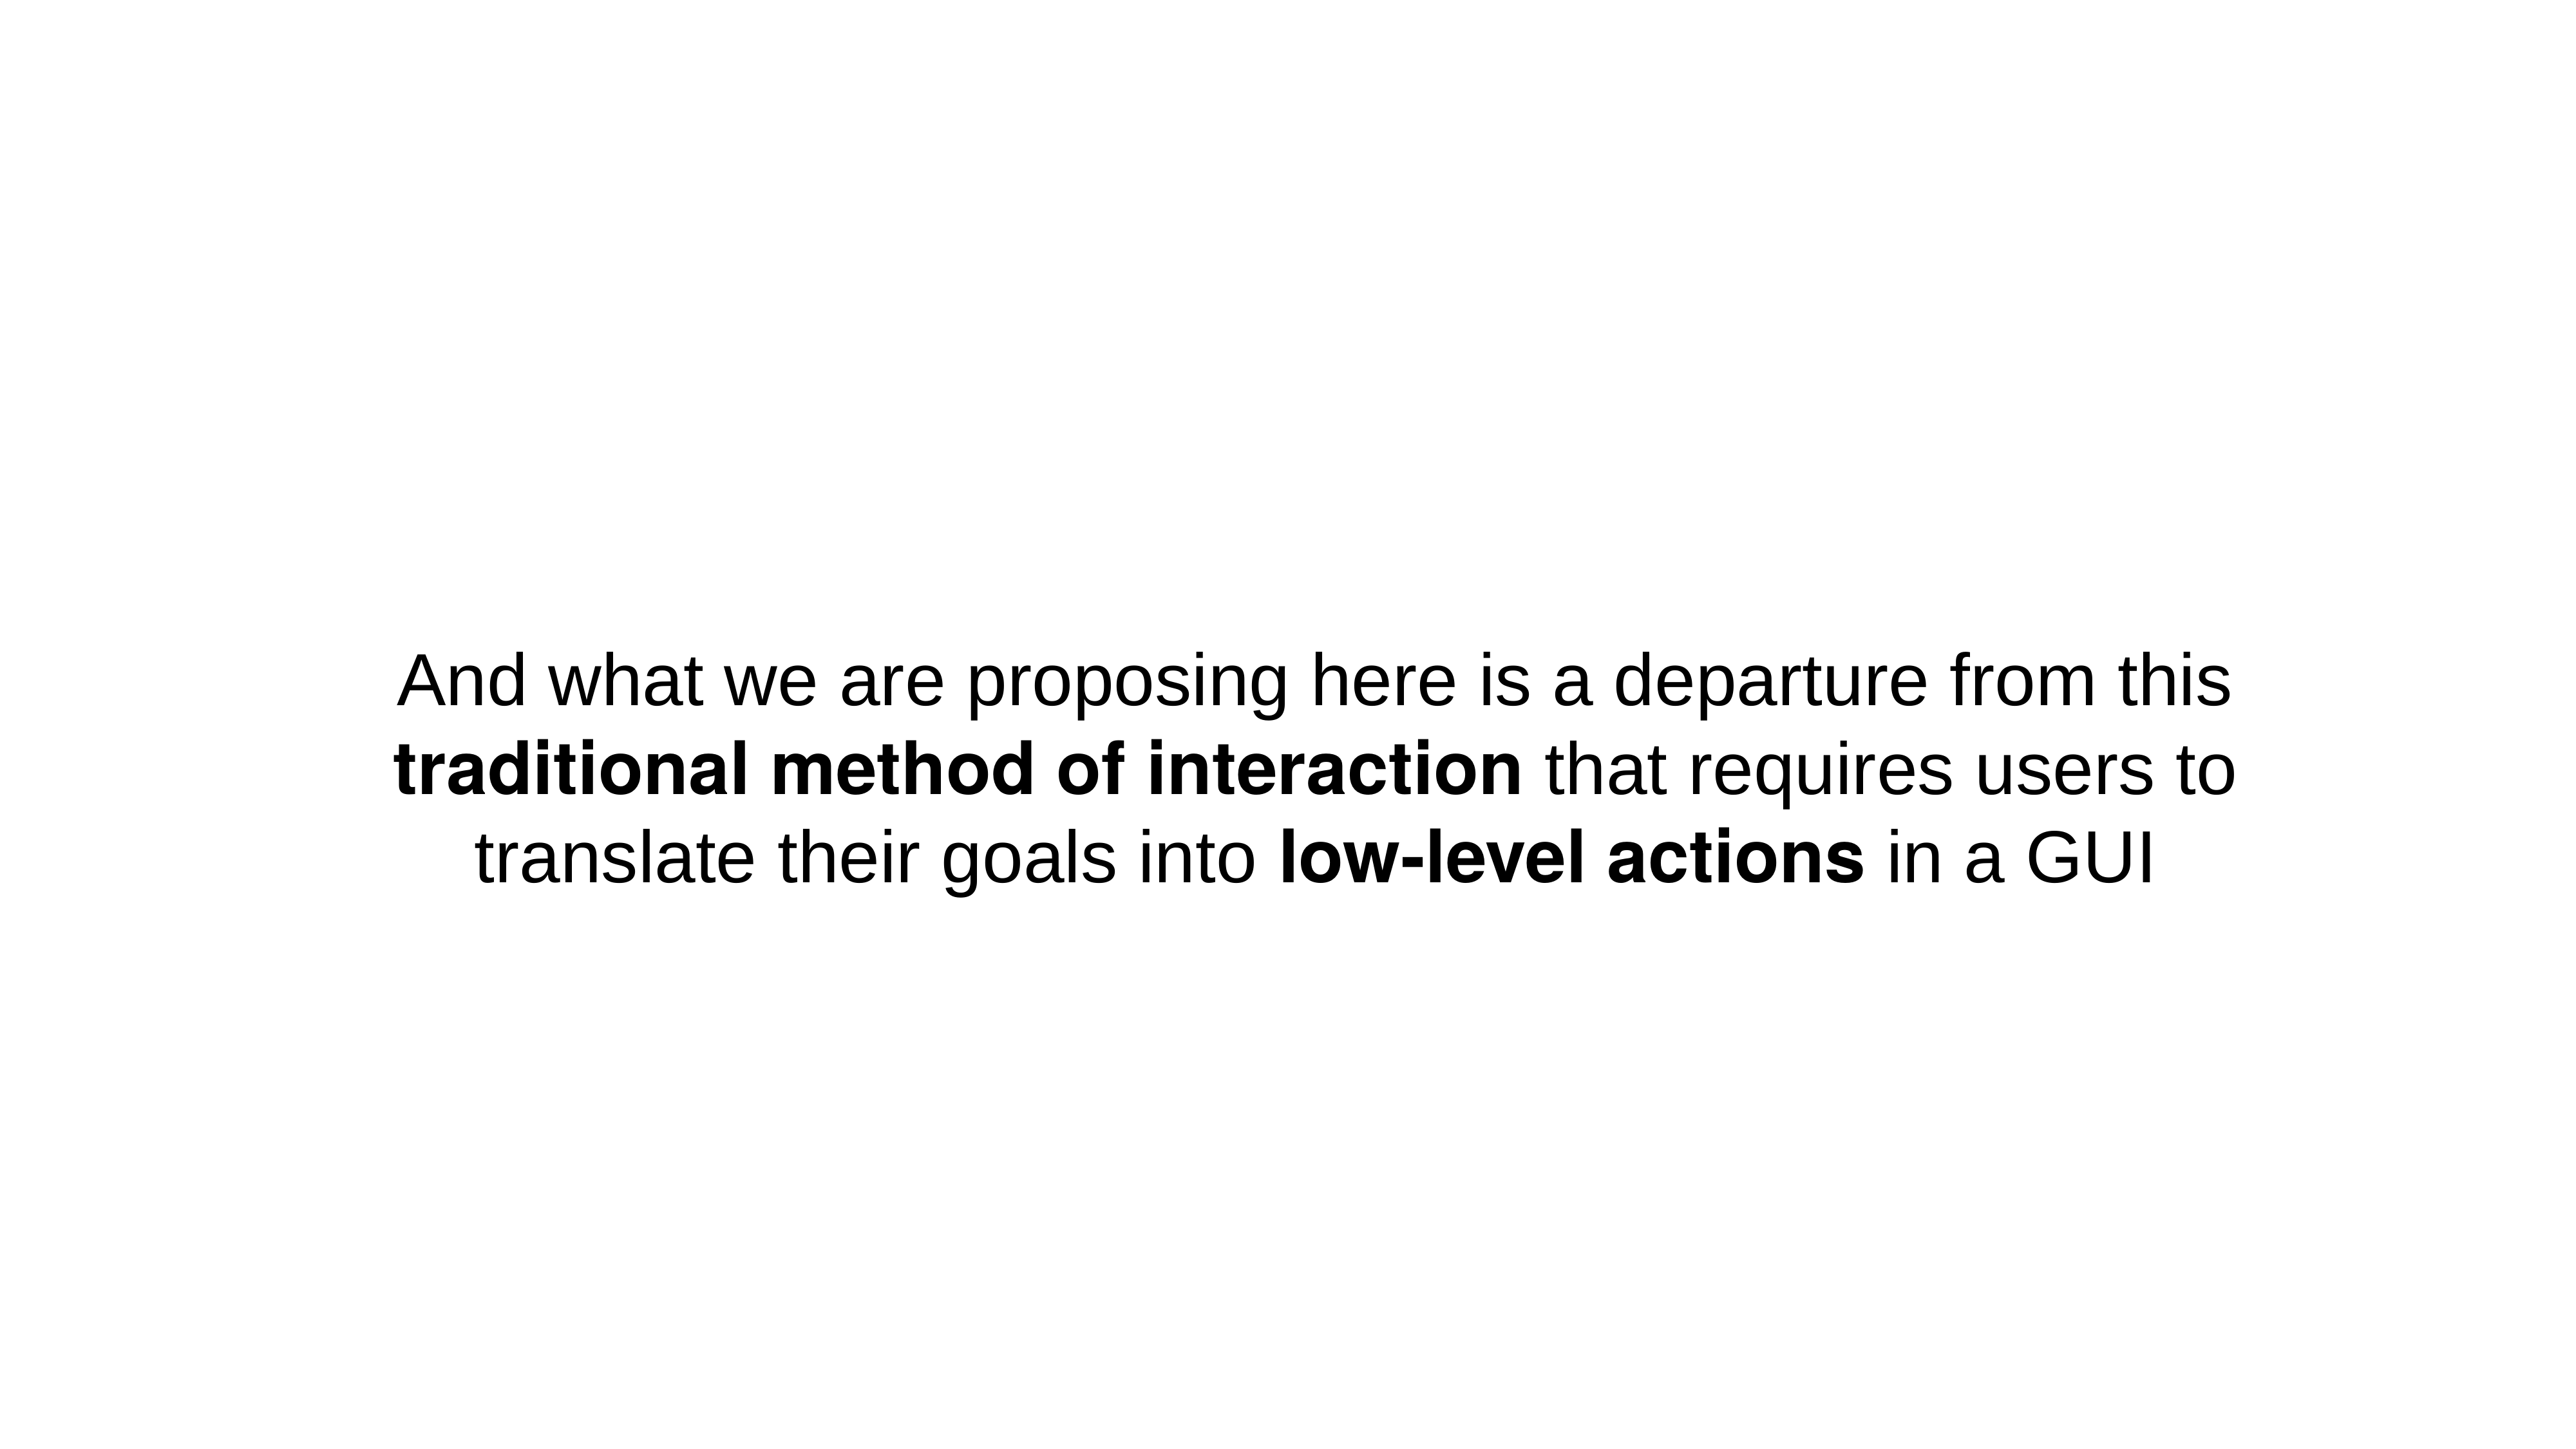

And what we are proposing here is a departure from this traditional method of interaction that requires users to translate their goals into low-level actions in a GUI